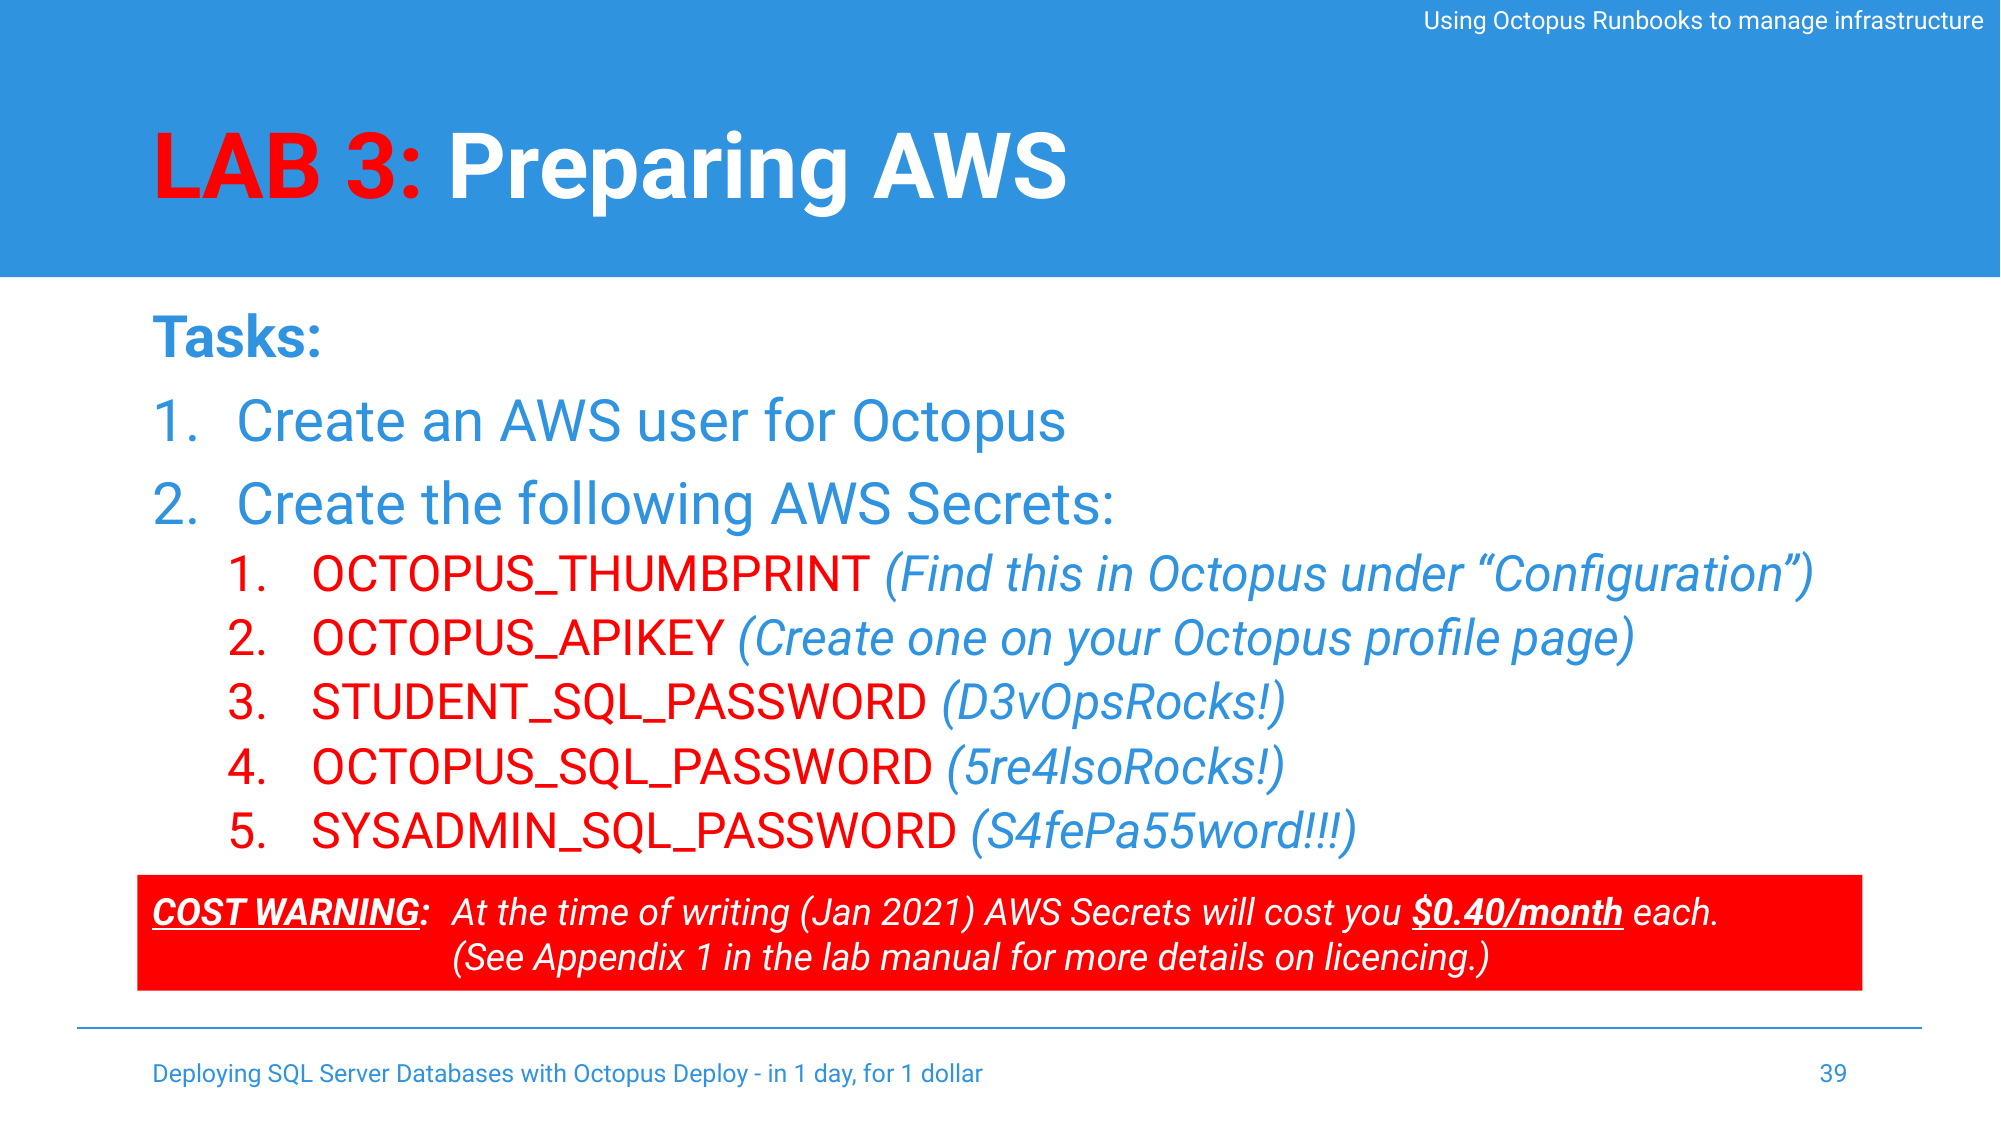

Using Octopus Runbooks to manage infrastructure
# LAB 3: Preparing AWS
Tasks:
Create an AWS user for Octopus
Create the following AWS Secrets:
OCTOPUS_THUMBPRINT (Find this in Octopus under “Configuration”)
OCTOPUS_APIKEY (Create one on your Octopus profile page)
STUDENT_SQL_PASSWORD (D3vOpsRocks!)
OCTOPUS_SQL_PASSWORD (5re4lsoRocks!)
SYSADMIN_SQL_PASSWORD (S4fePa55word!!!)
COST WARNING: 	At the time of writing (Jan 2021) AWS Secrets will cost you $0.40/month each.
		(See Appendix 1 in the lab manual for more details on licencing.)
Deploying SQL Server Databases with Octopus Deploy - in 1 day, for 1 dollar
39